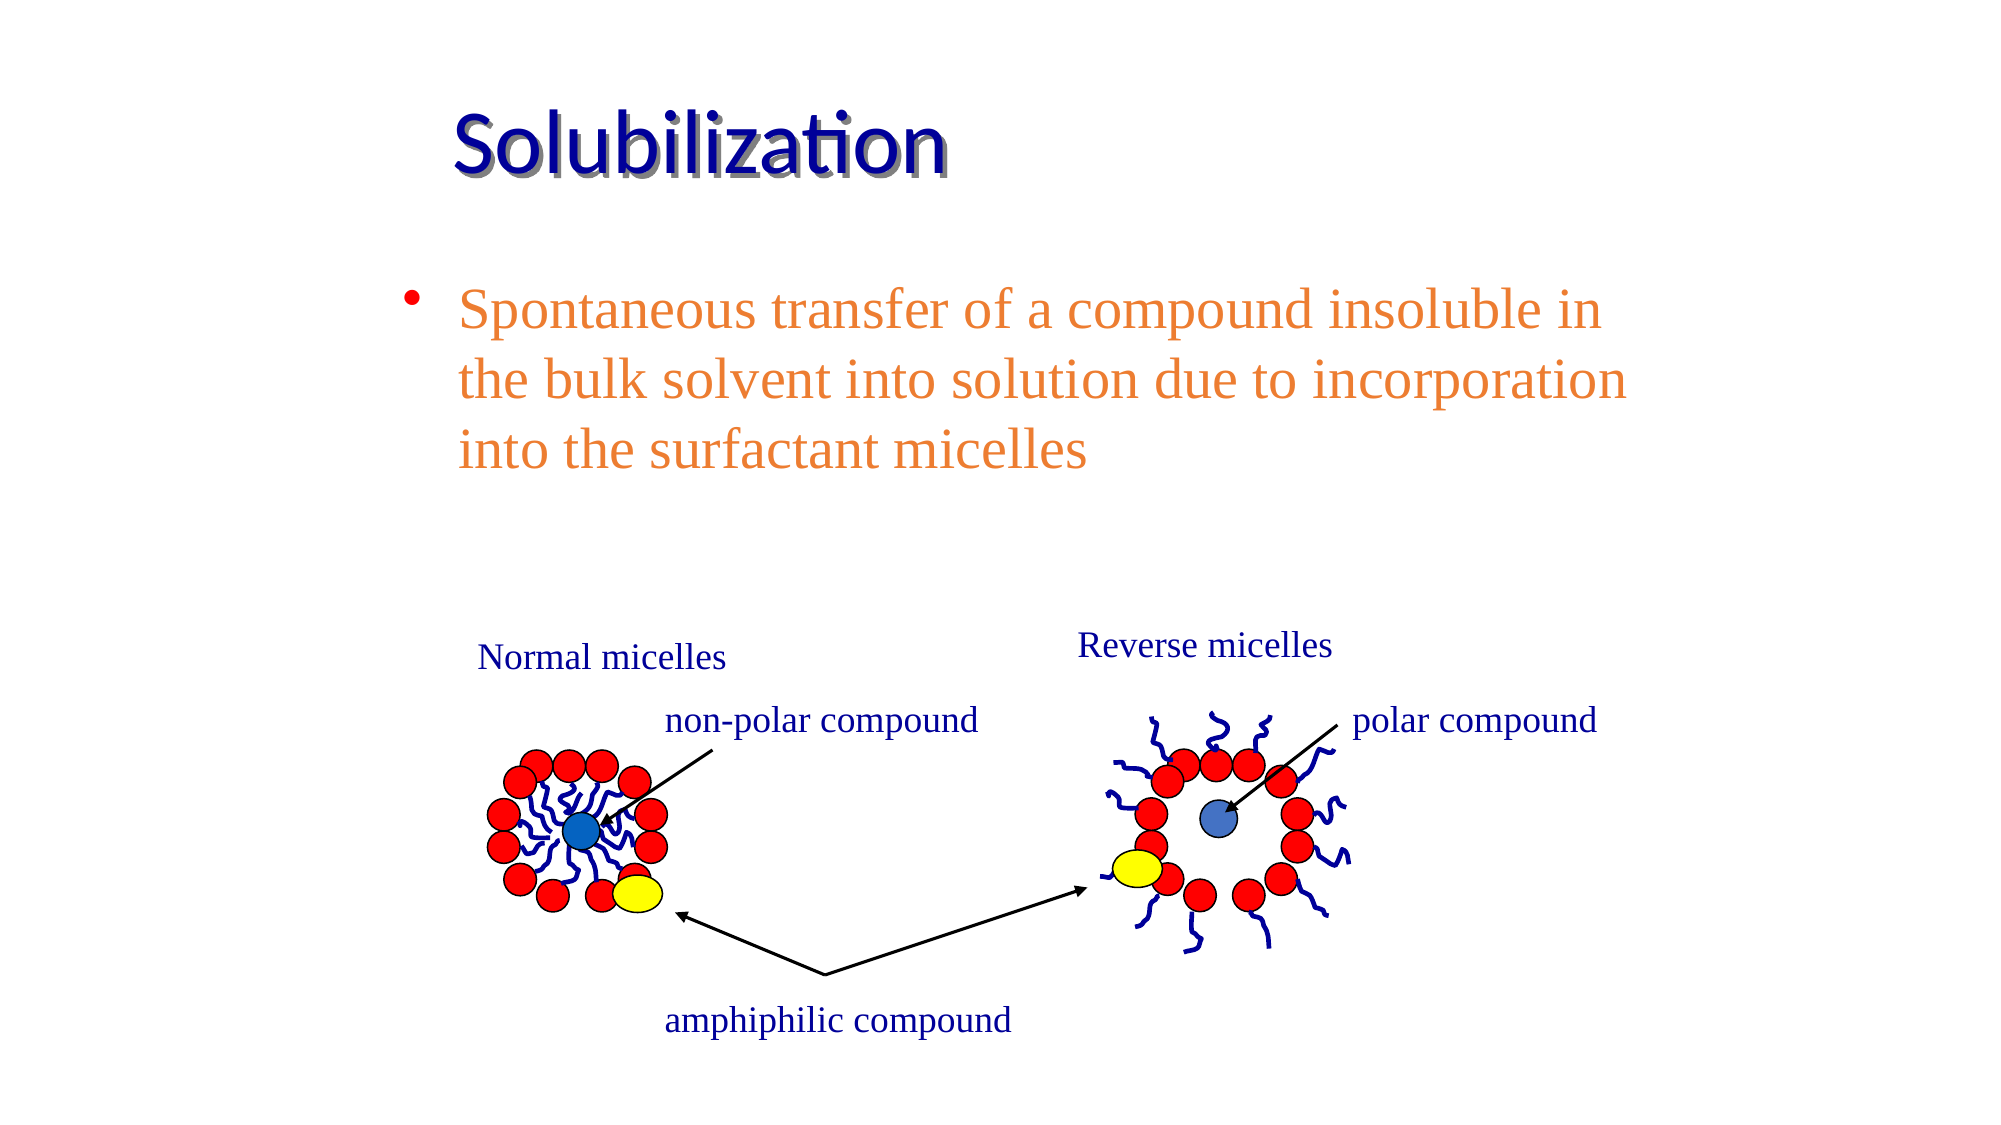

# Solubilization
Spontaneous transfer of a compound insoluble in the bulk solvent into solution due to incorporation into the surfactant micelles
Reverse micelles
polar compound

Normal micelles
non-polar compound

amphiphilic compound